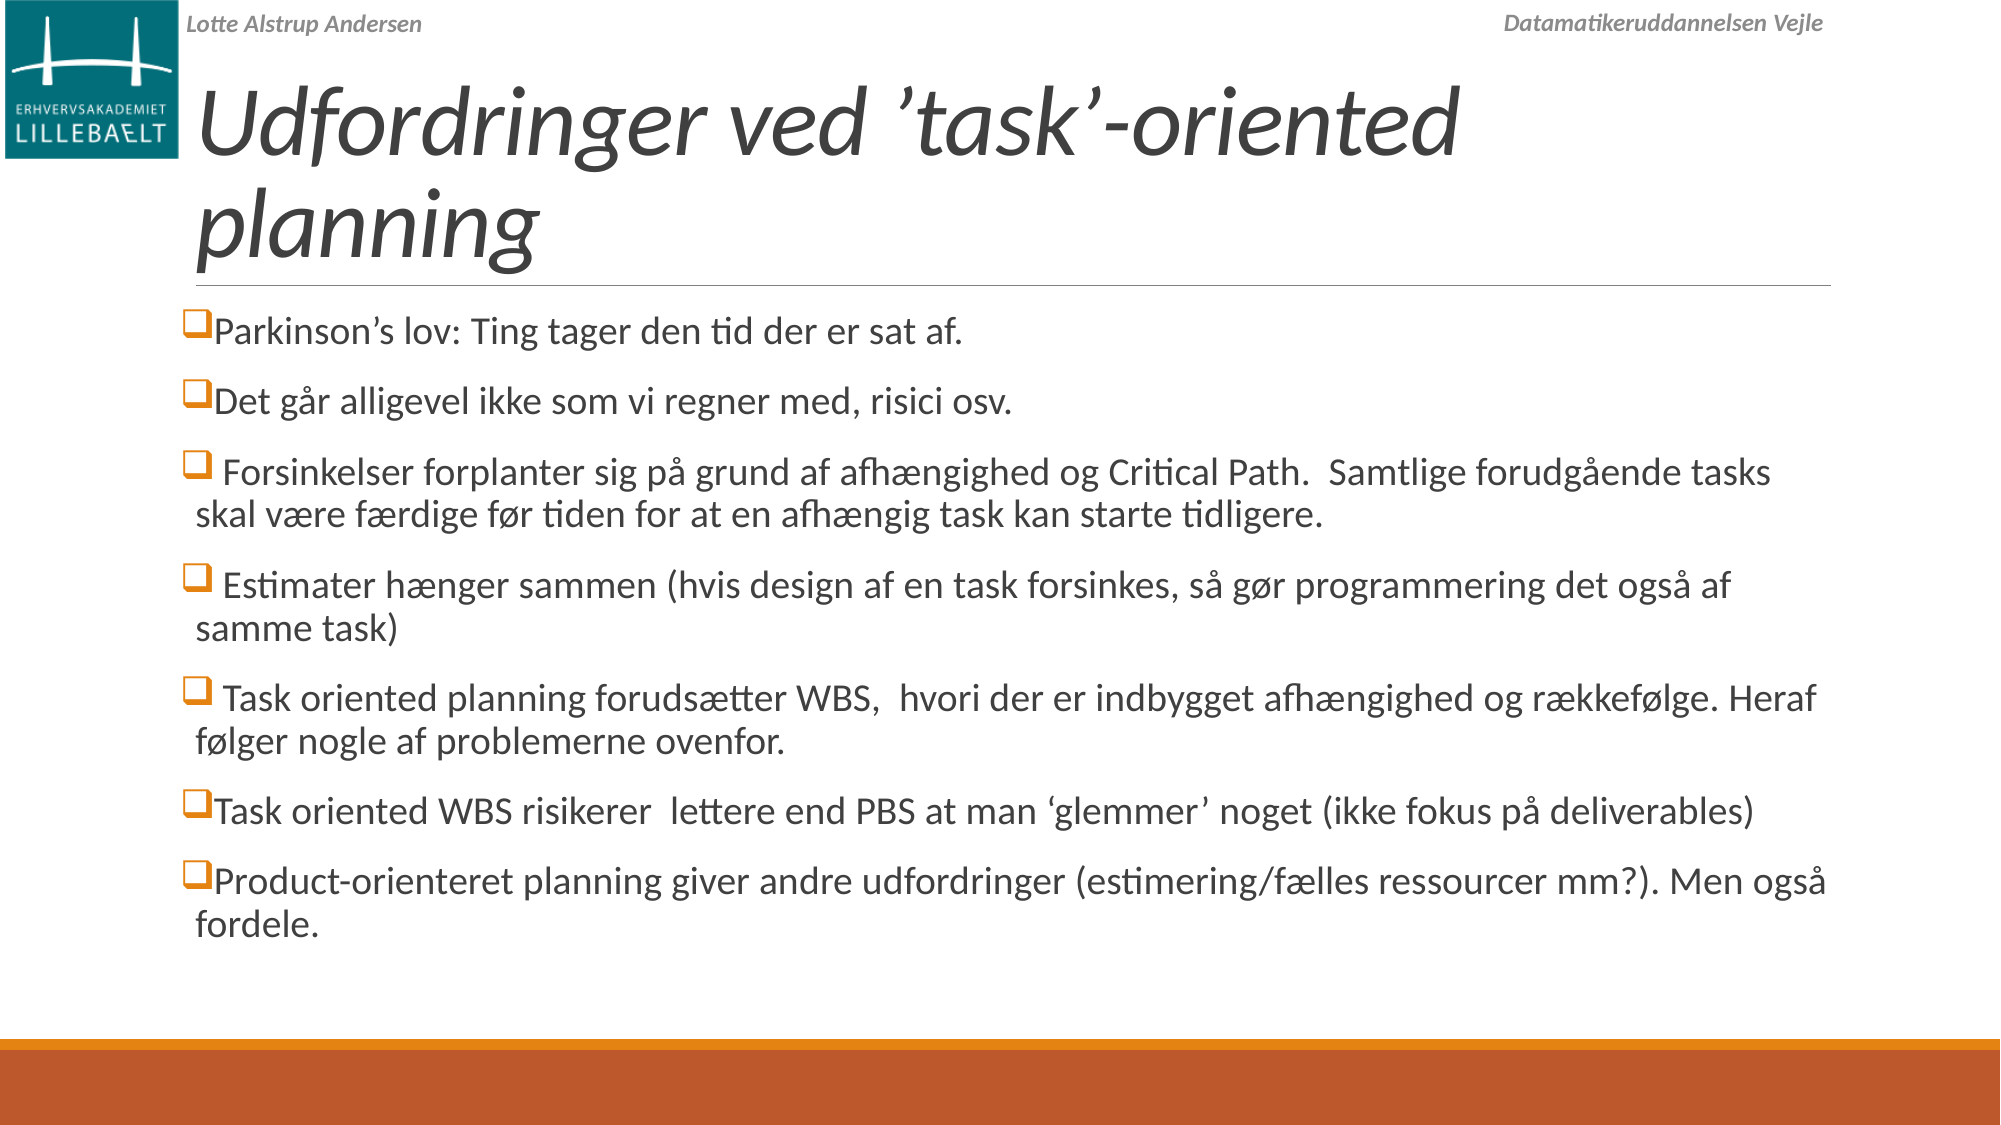

# Udfordringer ved ’task’-oriented planning
Parkinson’s lov: Ting tager den tid der er sat af.
Det går alligevel ikke som vi regner med, risici osv.
 Forsinkelser forplanter sig på grund af afhængighed og Critical Path.  Samtlige forudgående tasks skal være færdige før tiden for at en afhængig task kan starte tidligere.
 Estimater hænger sammen (hvis design af en task forsinkes, så gør programmering det også af samme task)
 Task oriented planning forudsætter WBS,  hvori der er indbygget afhængighed og rækkefølge. Heraf følger nogle af problemerne ovenfor.
Task oriented WBS risikerer  lettere end PBS at man ‘glemmer’ noget (ikke fokus på deliverables)
Product-orienteret planning giver andre udfordringer (estimering/fælles ressourcer mm?). Men også fordele.